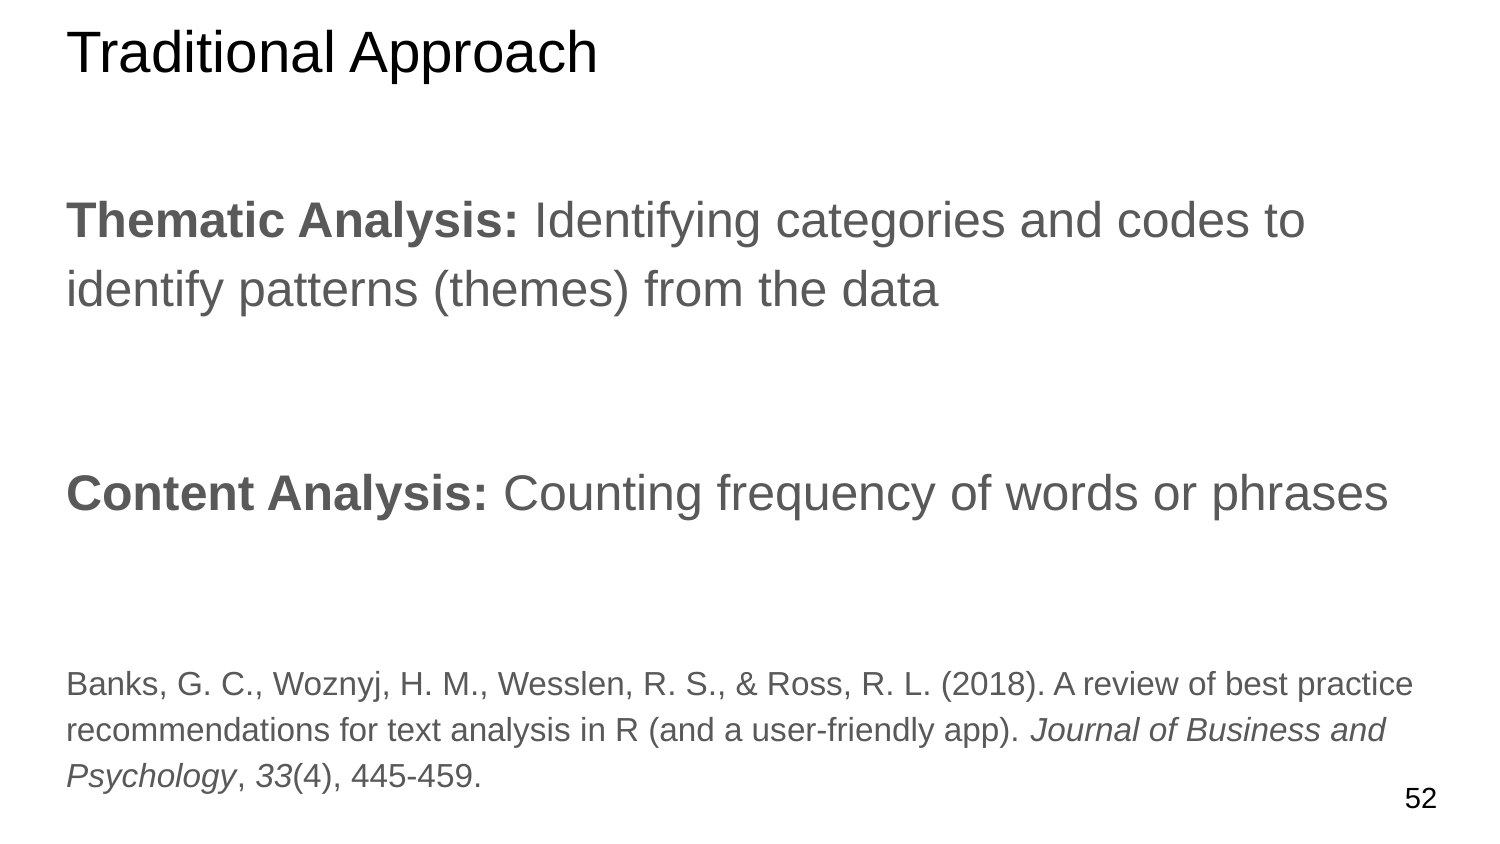

# Traditional Approach
Thematic Analysis: Identifying categories and codes to identify patterns (themes) from the data

Content Analysis: Counting frequency of words or phrases

Banks, G. C., Woznyj, H. M., Wesslen, R. S., & Ross, R. L. (2018). A review of best practice recommendations for text analysis in R (and a user-friendly app). Journal of Business and Psychology, 33(4), 445-459.

52